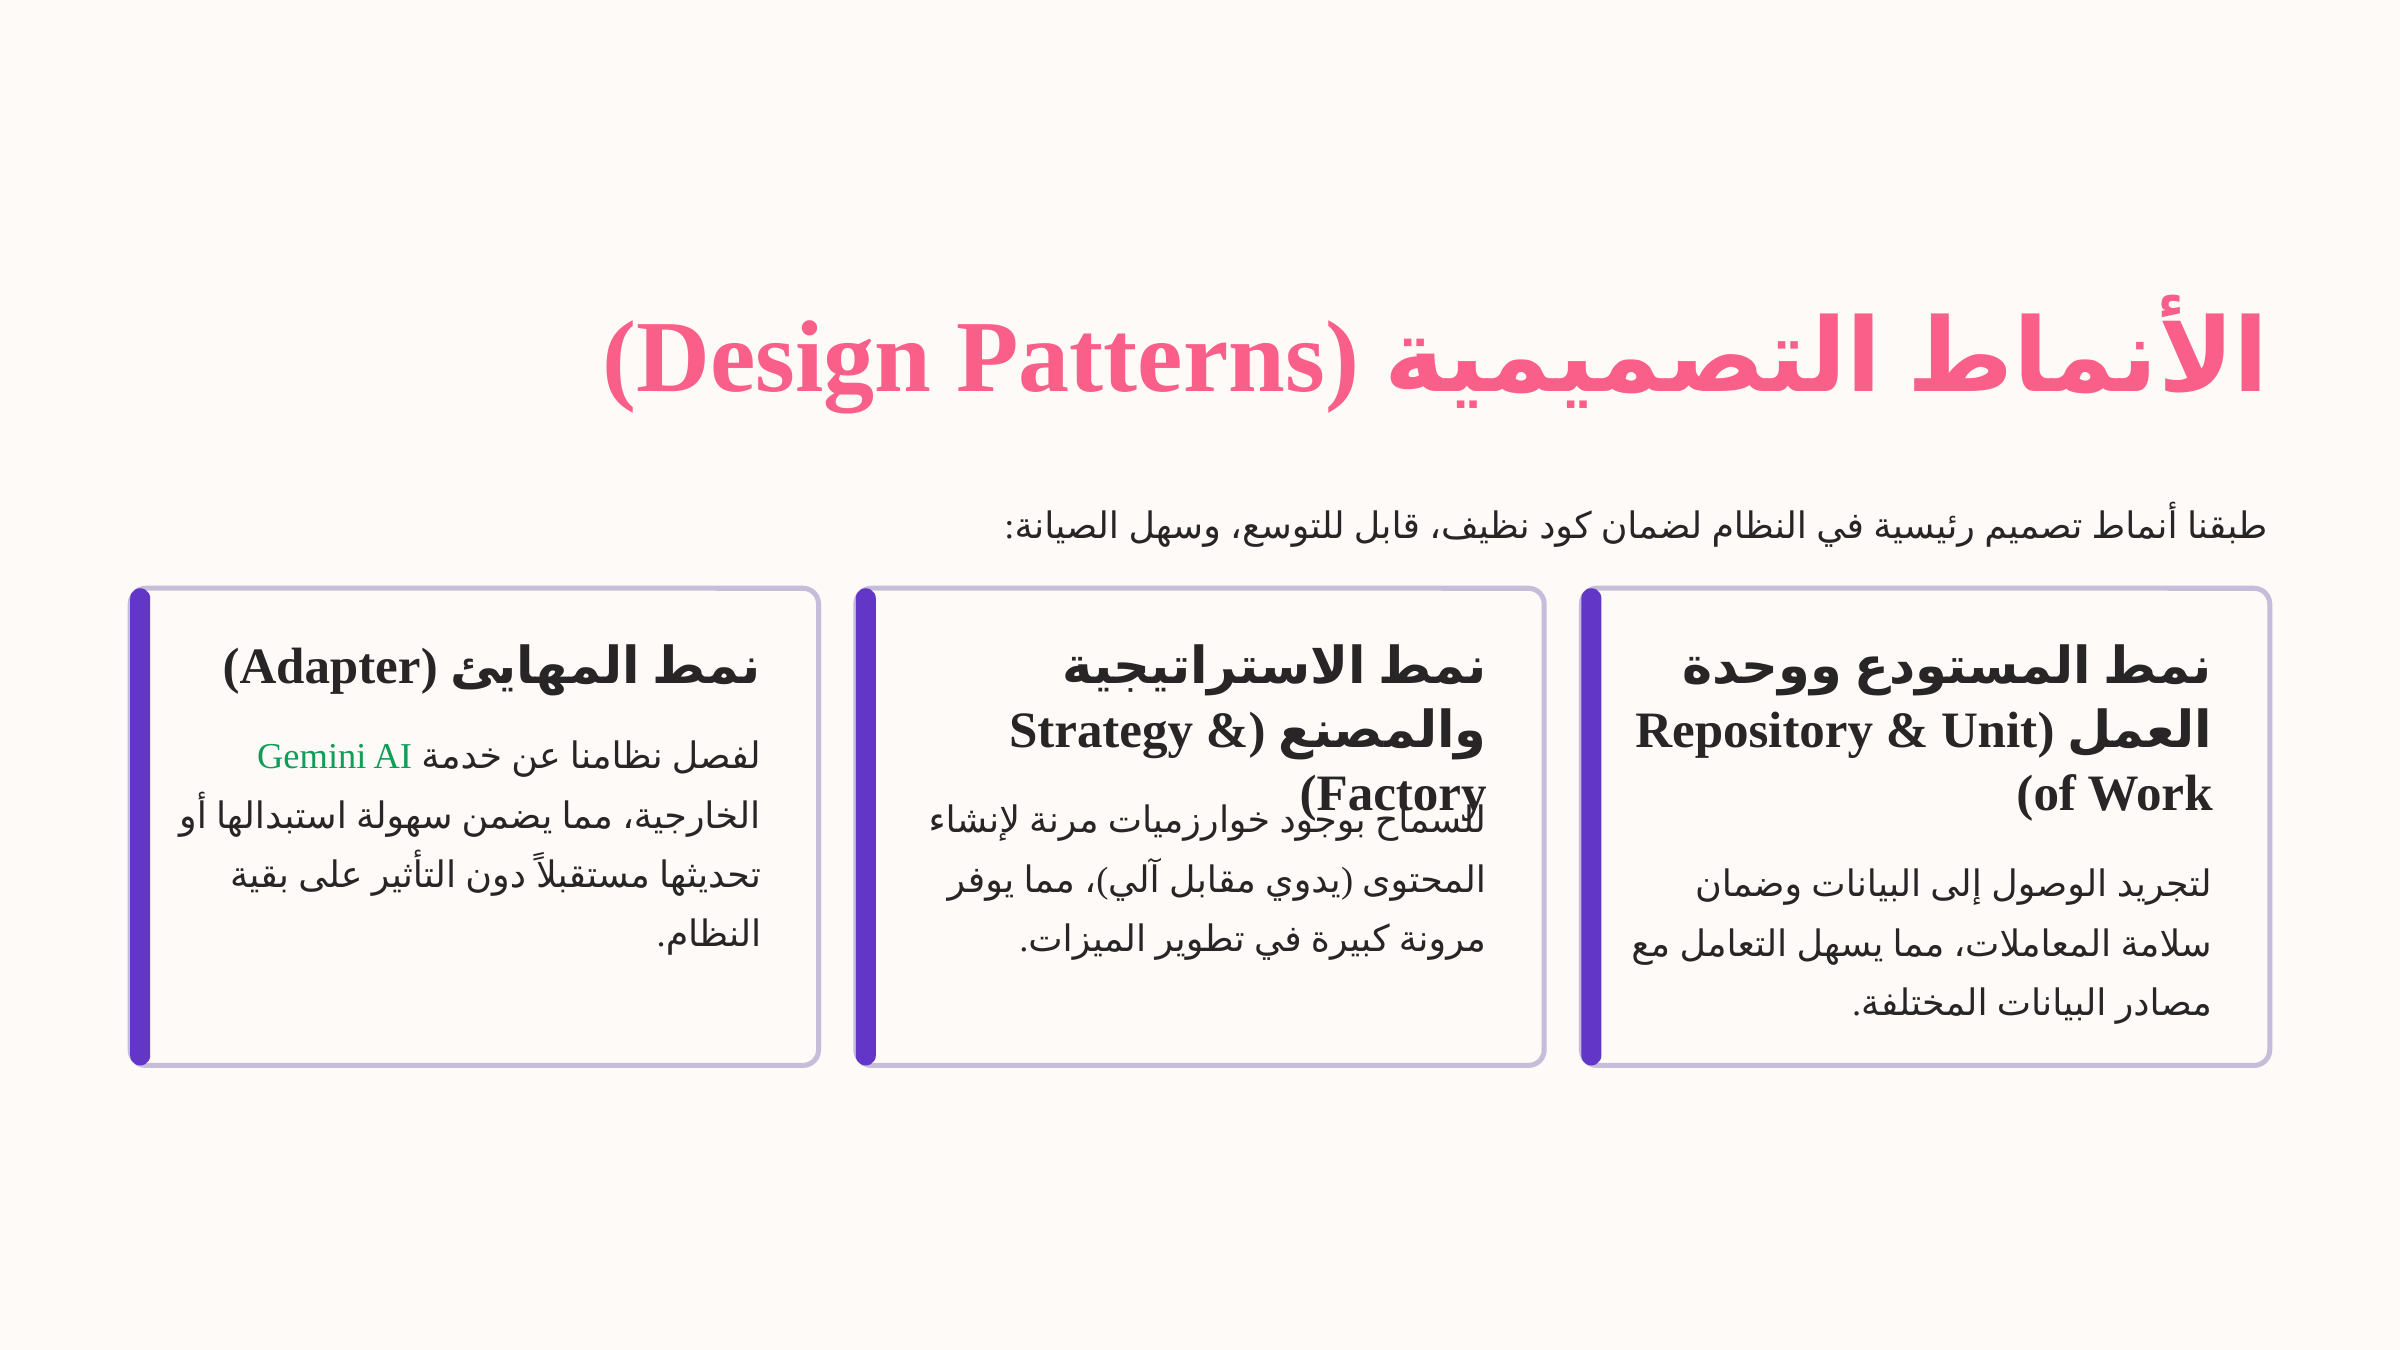

الأنماط التصميمية (Design Patterns)
طبقنا أنماط تصميم رئيسية في النظام لضمان كود نظيف، قابل للتوسع، وسهل الصيانة:

نمط المهايئ (Adapter)
نمط الاستراتيجية والمصنع (Strategy & Factory)
نمط المستودع ووحدة العمل (Repository & Unit of Work)
لفصل نظامنا عن خدمة Gemini AI الخارجية، مما يضمن سهولة استبدالها أو تحديثها مستقبلاً دون التأثير على بقية النظام.
للسماح بوجود خوارزميات مرنة لإنشاء المحتوى (يدوي مقابل آلي)، مما يوفر مرونة كبيرة في تطوير الميزات.
لتجريد الوصول إلى البيانات وضمان سلامة المعاملات، مما يسهل التعامل مع مصادر البيانات المختلفة.